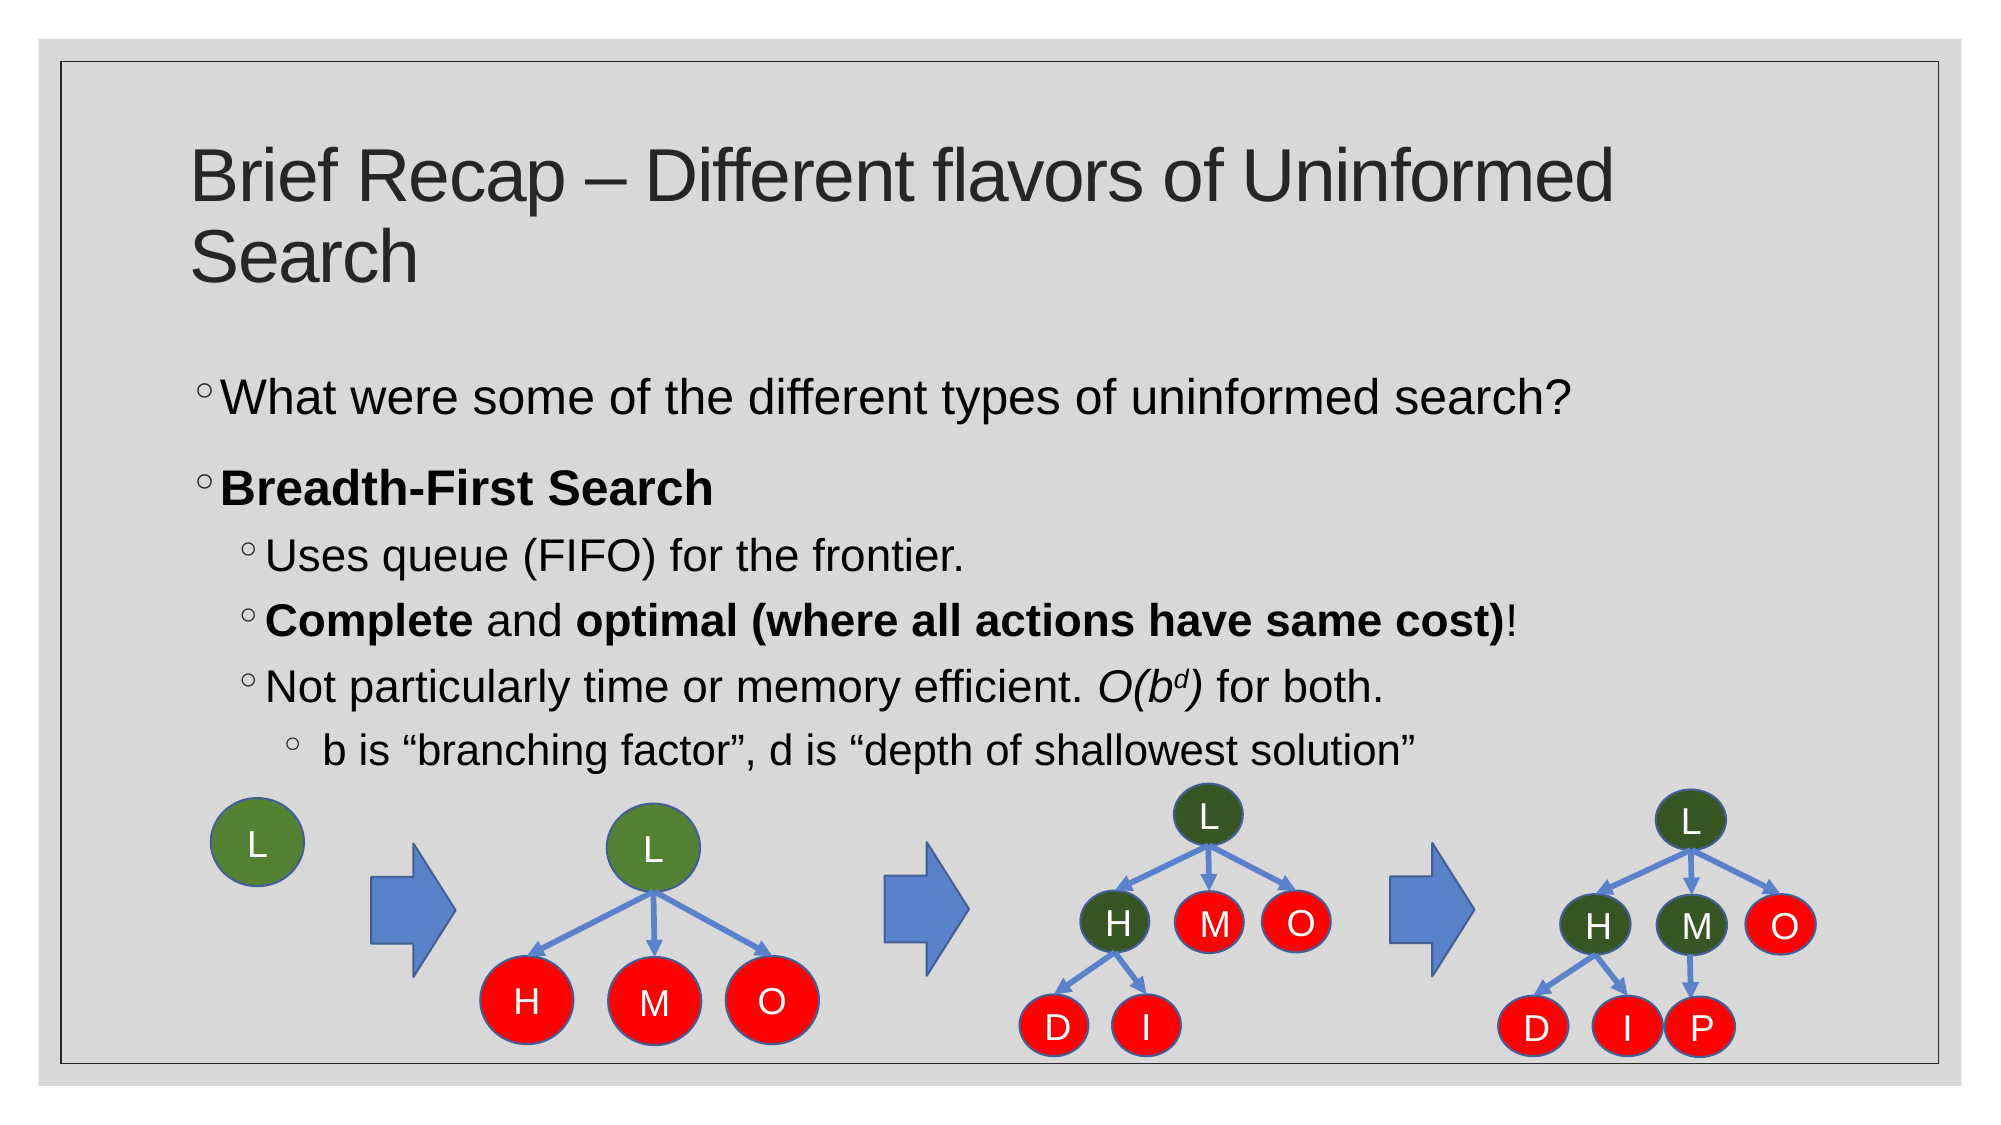

# Brief Recap – Different flavors of Uninformed Search
What were some of the different types of uninformed search?
Breadth-First Search
Uses queue (FIFO) for the frontier.
Complete and optimal (where all actions have same cost)!
Not particularly time or memory efficient. O(bd) for both.
 b is “branching factor”, d is “depth of shallowest solution”

L
H
O
M
D
I
L
H
O
M
D
I
P
L
L
H
O
M